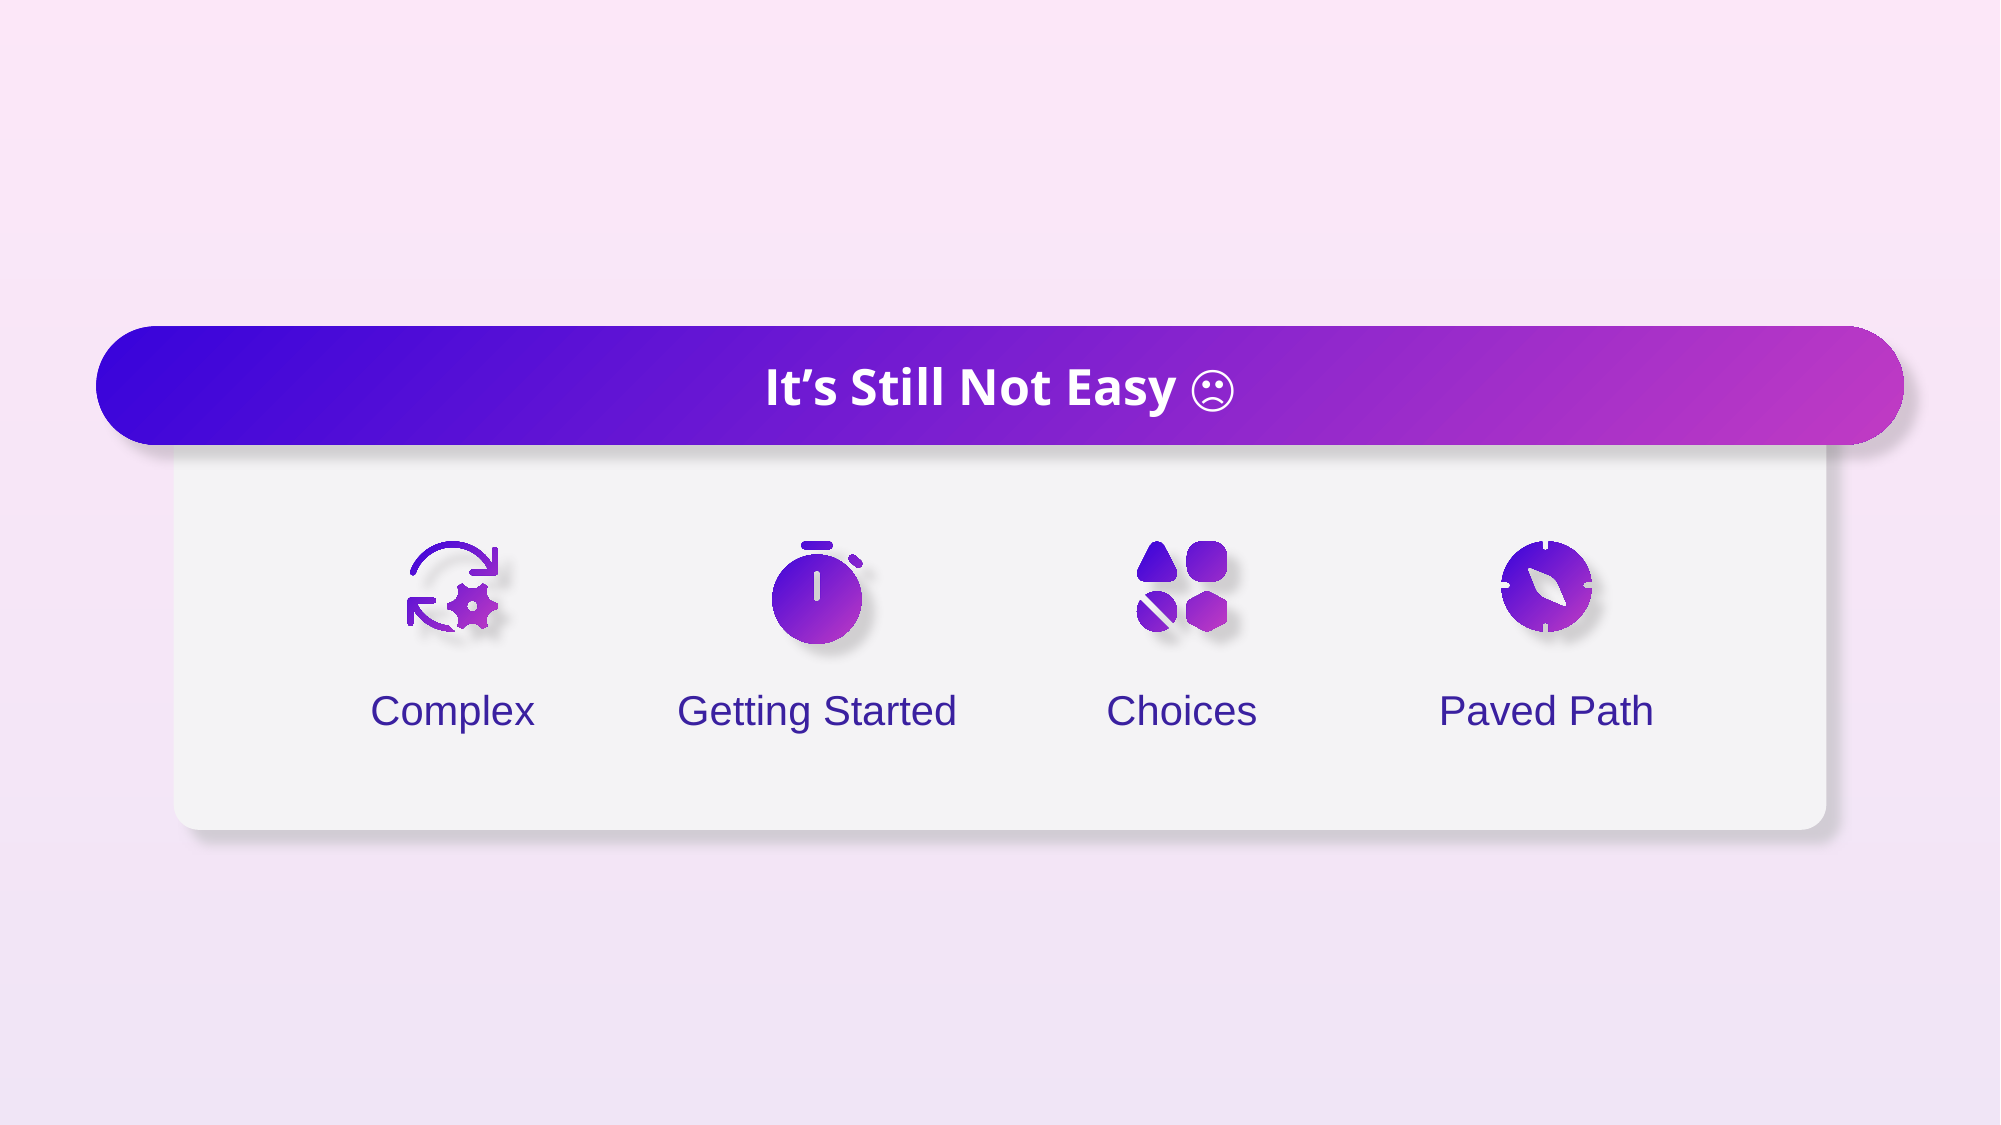

# It’s still not easy
It’s Still Not Easy 🙁

Complex
Getting Started

Choices
Paved Path